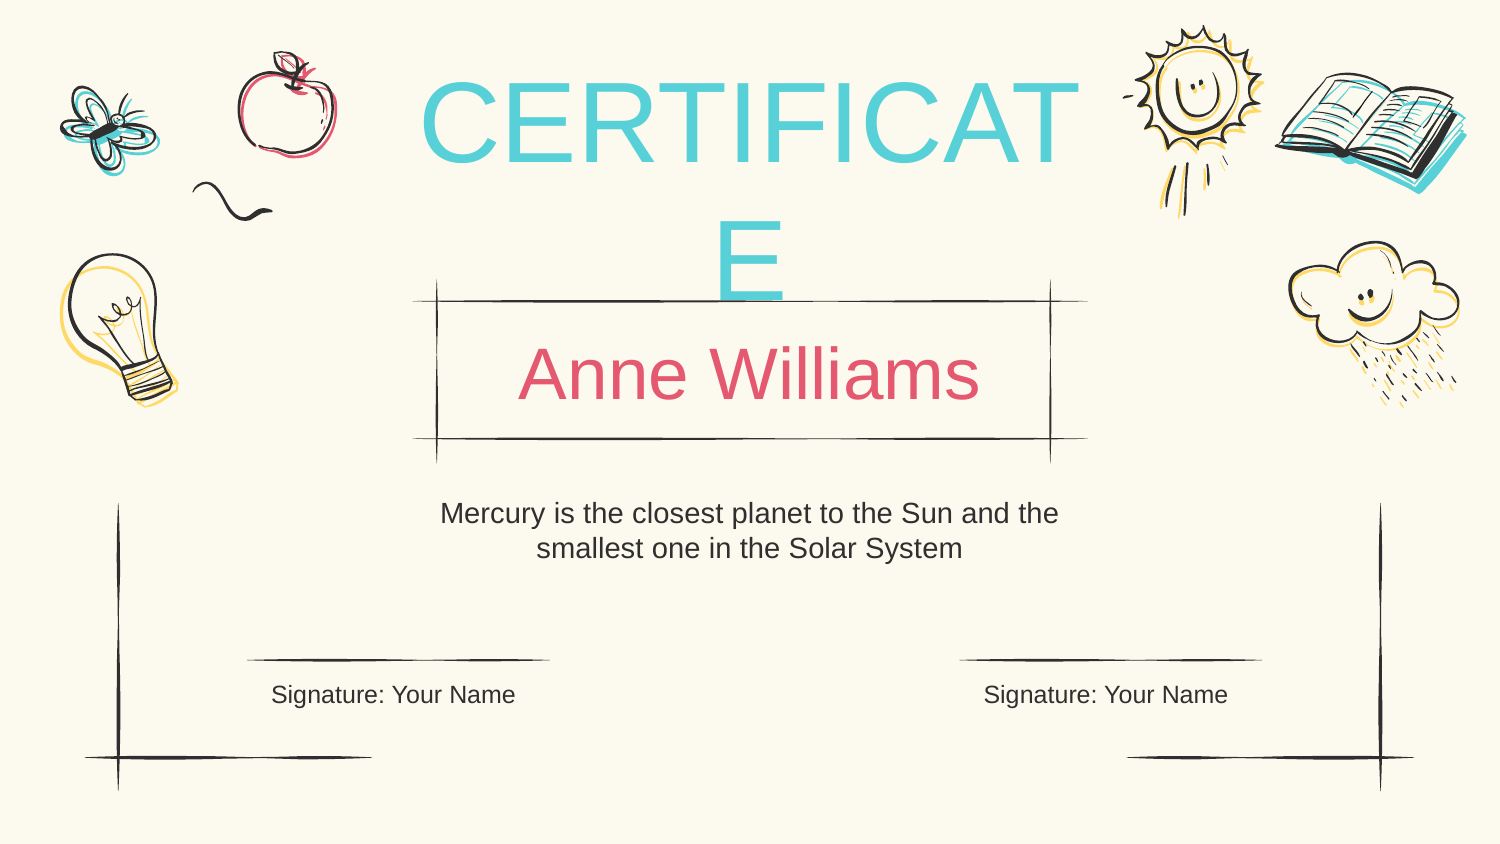

# CERTIFICATE

Anne Williams
Mercury is the closest planet to the Sun and the smallest one in the Solar System

Signature: Your Name
Signature: Your Name